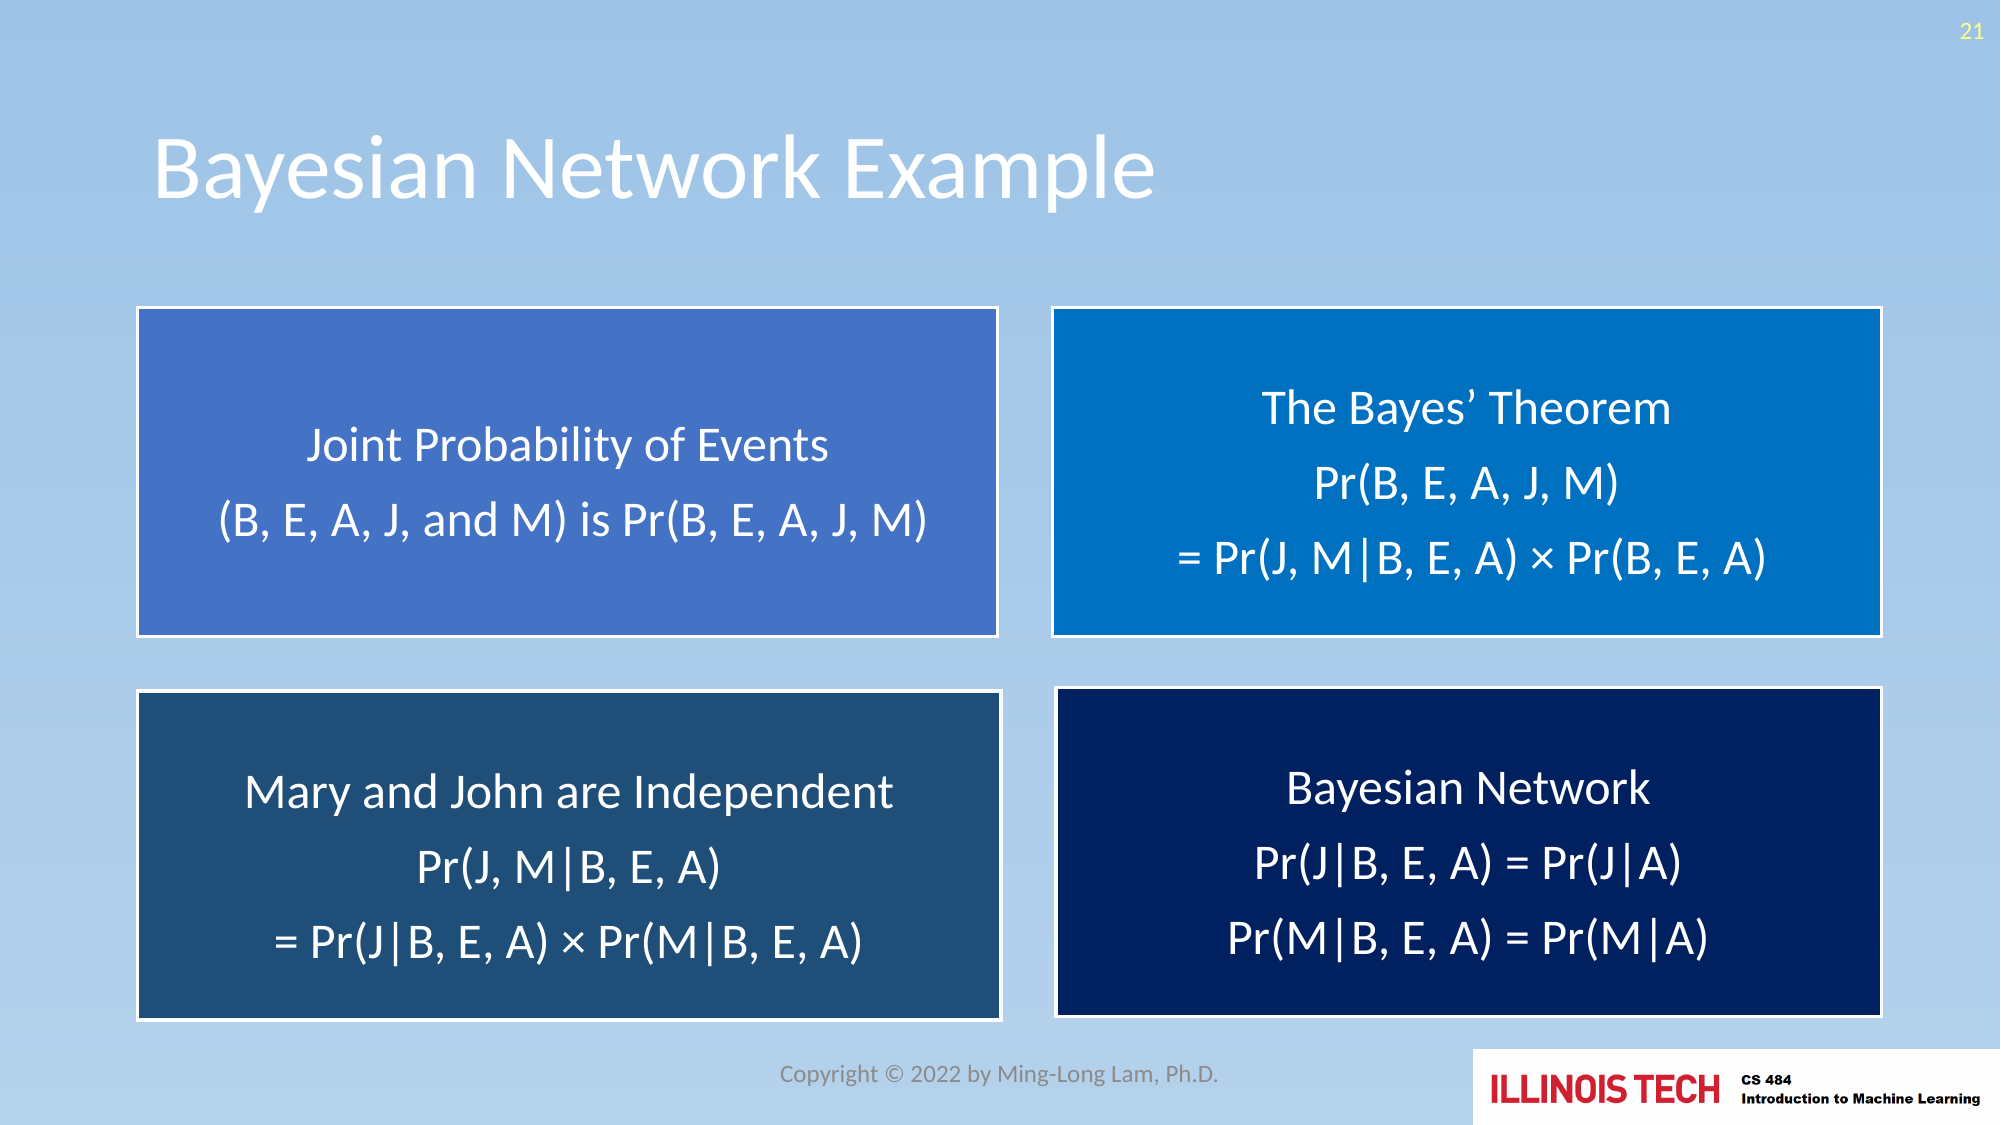

21
# Bayesian Network Example
Joint Probability of Events
 (B, E, A, J, and M) is Pr(B, E, A, J, M)
The Bayes’ Theorem
Pr(B, E, A, J, M)
 = Pr(J, M|B, E, A) × Pr(B, E, A)
Mary and John are Independent
Pr(J, M|B, E, A)
= Pr(J|B, E, A) × Pr(M|B, E, A)
Bayesian Network
Pr(J|B, E, A) = Pr(J|A)
Pr(M|B, E, A) = Pr(M|A)
Copyright © 2022 by Ming-Long Lam, Ph.D.